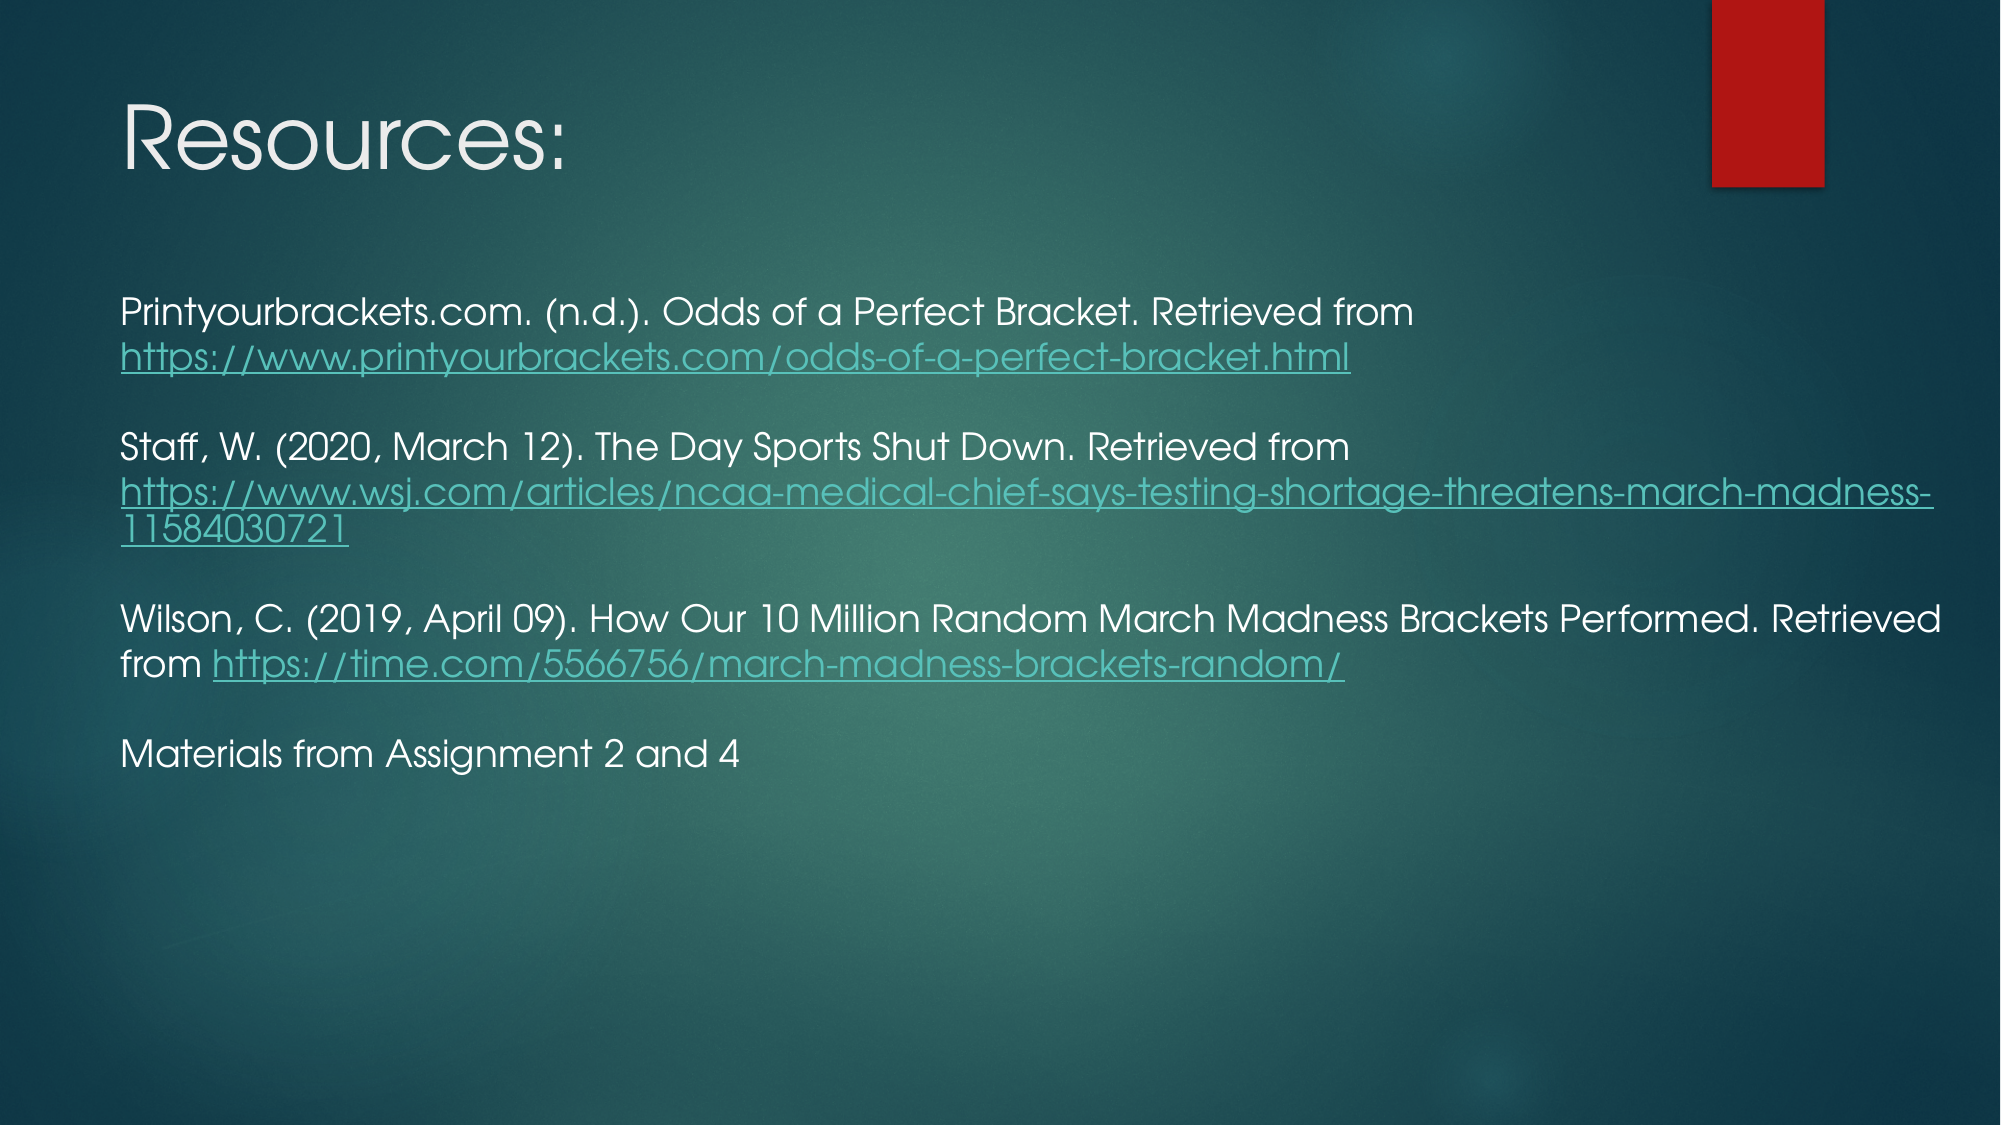

# Resources:
Printyourbrackets.com. (n.d.). Odds of a Perfect Bracket. Retrieved from https://www.printyourbrackets.com/odds-of-a-perfect-bracket.html

Staff, W. (2020, March 12). The Day Sports Shut Down. Retrieved from https://www.wsj.com/articles/ncaa-medical-chief-says-testing-shortage-threatens-march-madness-11584030721

Wilson, C. (2019, April 09). How Our 10 Million Random March Madness Brackets Performed. Retrieved from https://time.com/5566756/march-madness-brackets-random/

Materials from Assignment 2 and 4